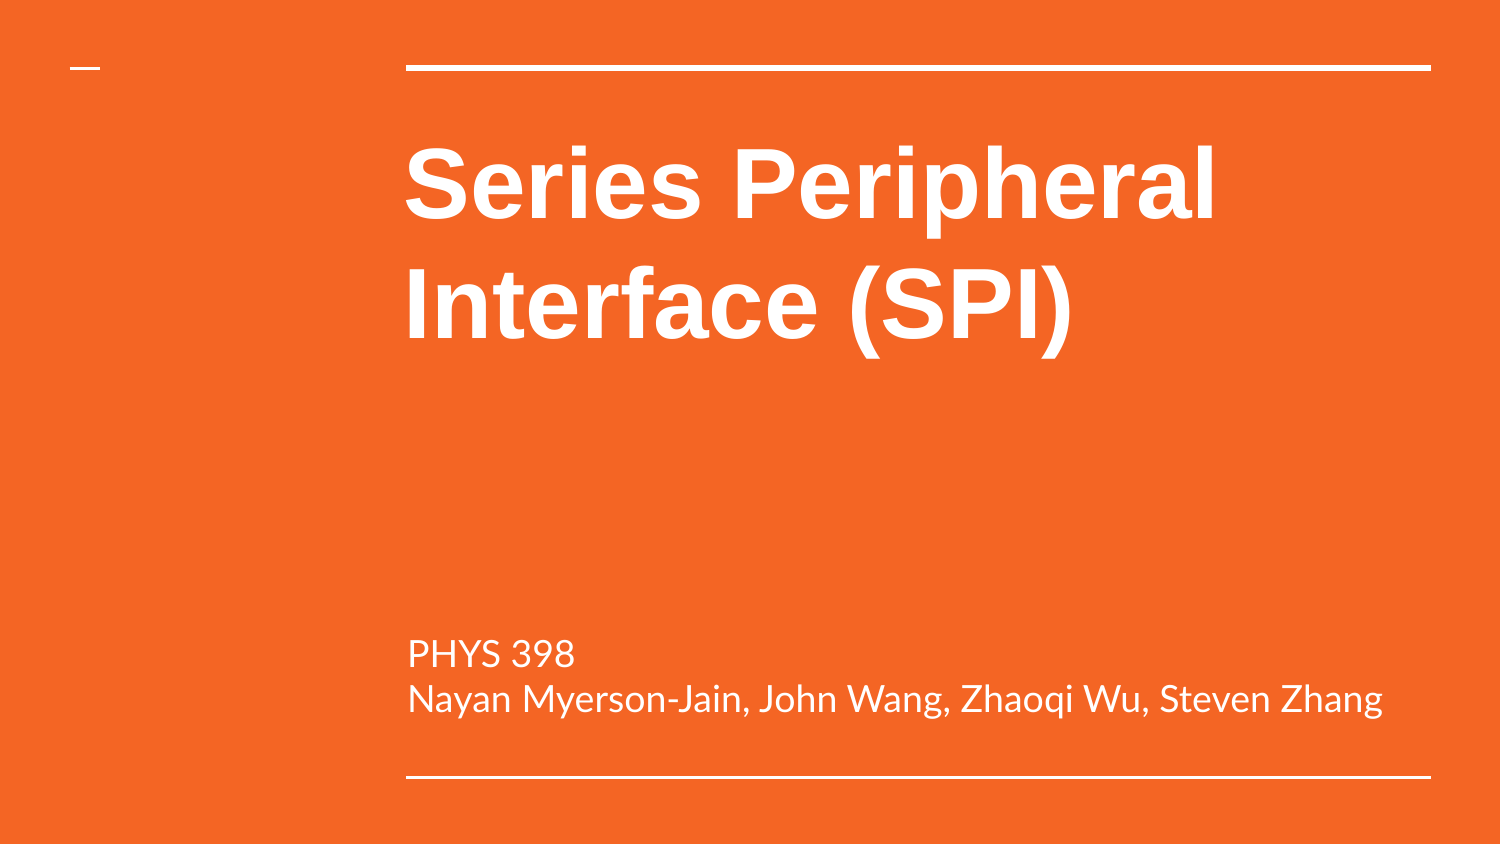

# Series Peripheral Interface (SPI)
PHYS 398
Nayan Myerson-Jain, John Wang, Zhaoqi Wu, Steven Zhang